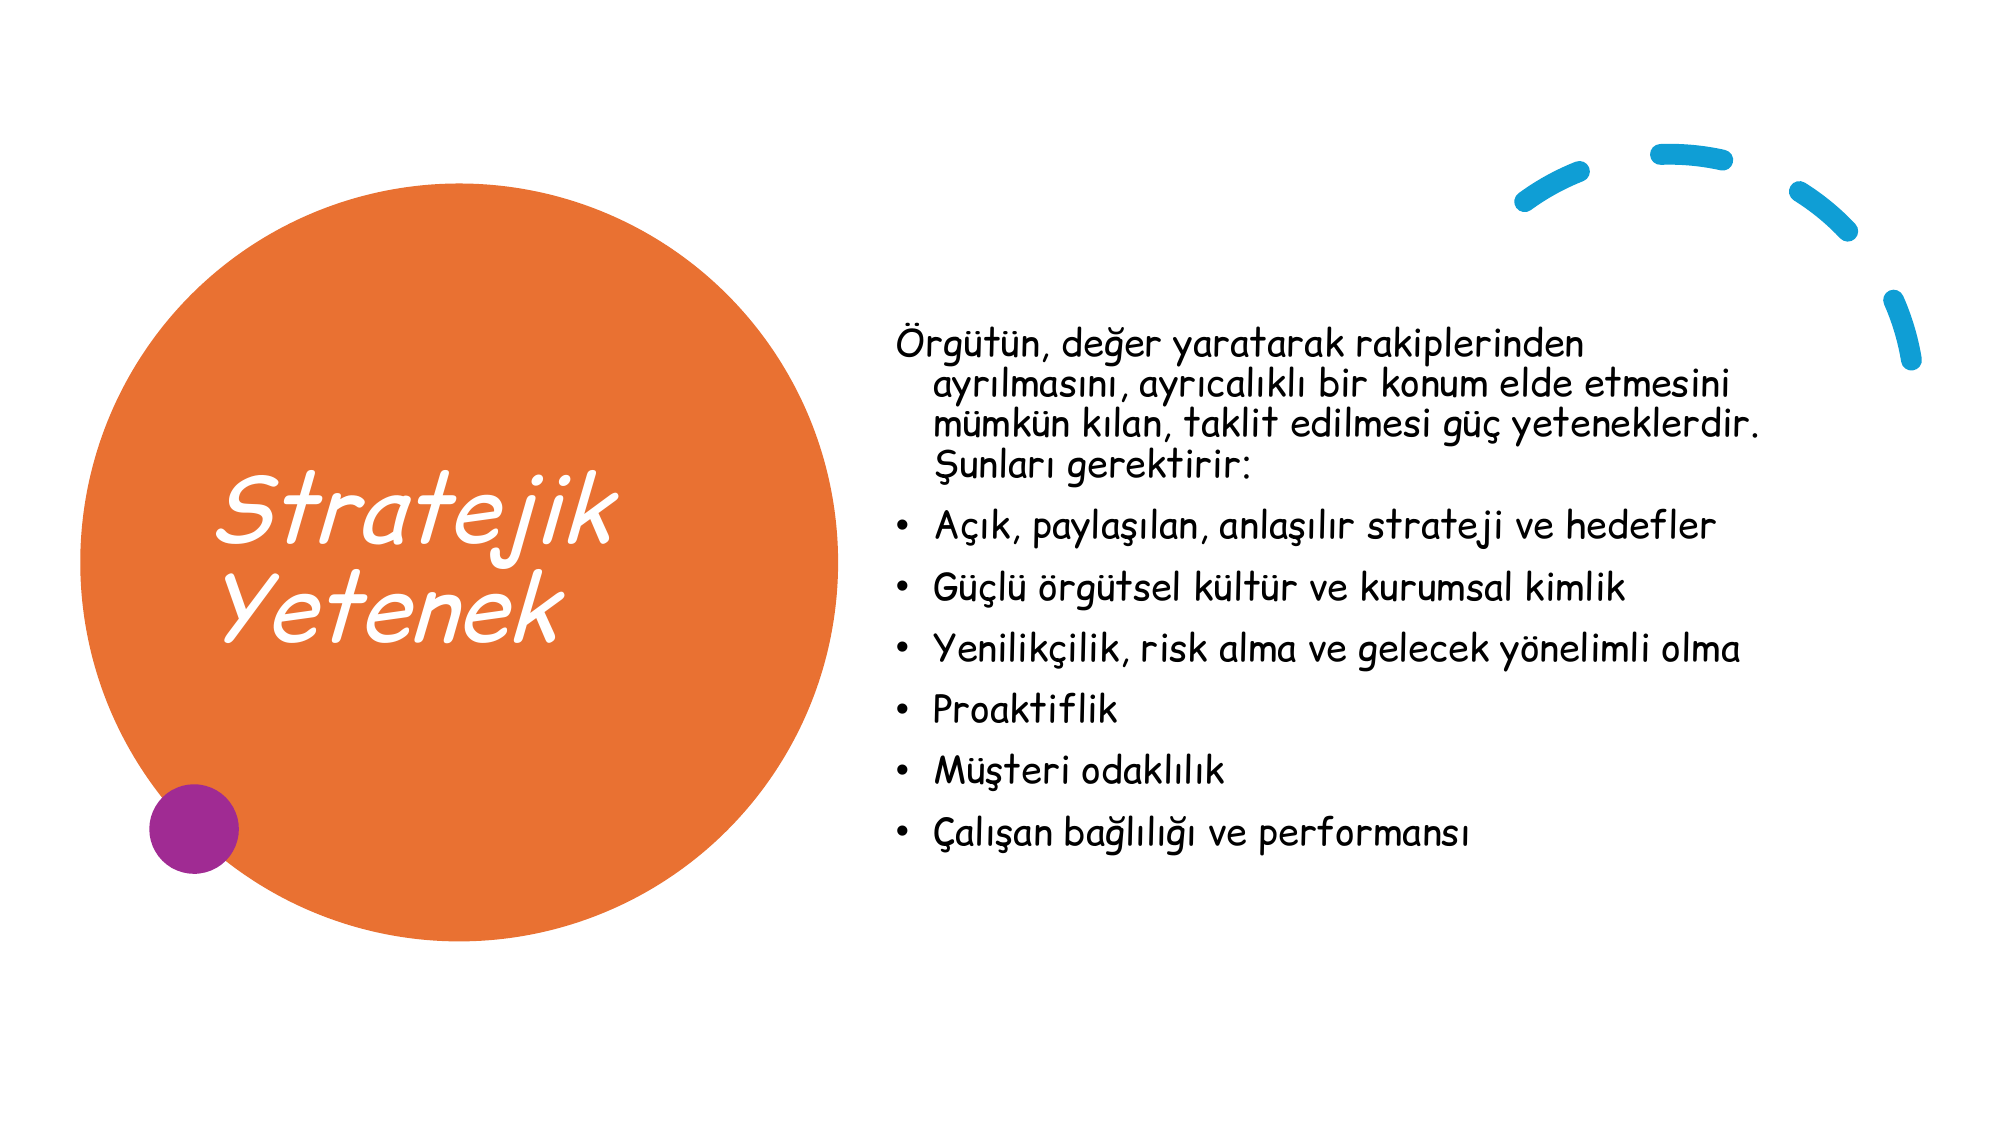

Stratejik Yetenek

Örgütün, değer yaratarak rakiplerinden ayrılmasını, ayrıcalıklı bir konum elde etmesini mümkün kılan, taklit edilmesi güç yeteneklerdir. Şunları gerektirir:
Açık, paylaşılan, anlaşılır strateji ve hedefler
Güçlü örgütsel kültür ve kurumsal kimlik
Yenilikçilik, risk alma ve gelecek yönelimli olma
Proaktiflik
Müşteri odaklılık
Çalışan bağlılığı ve performansı